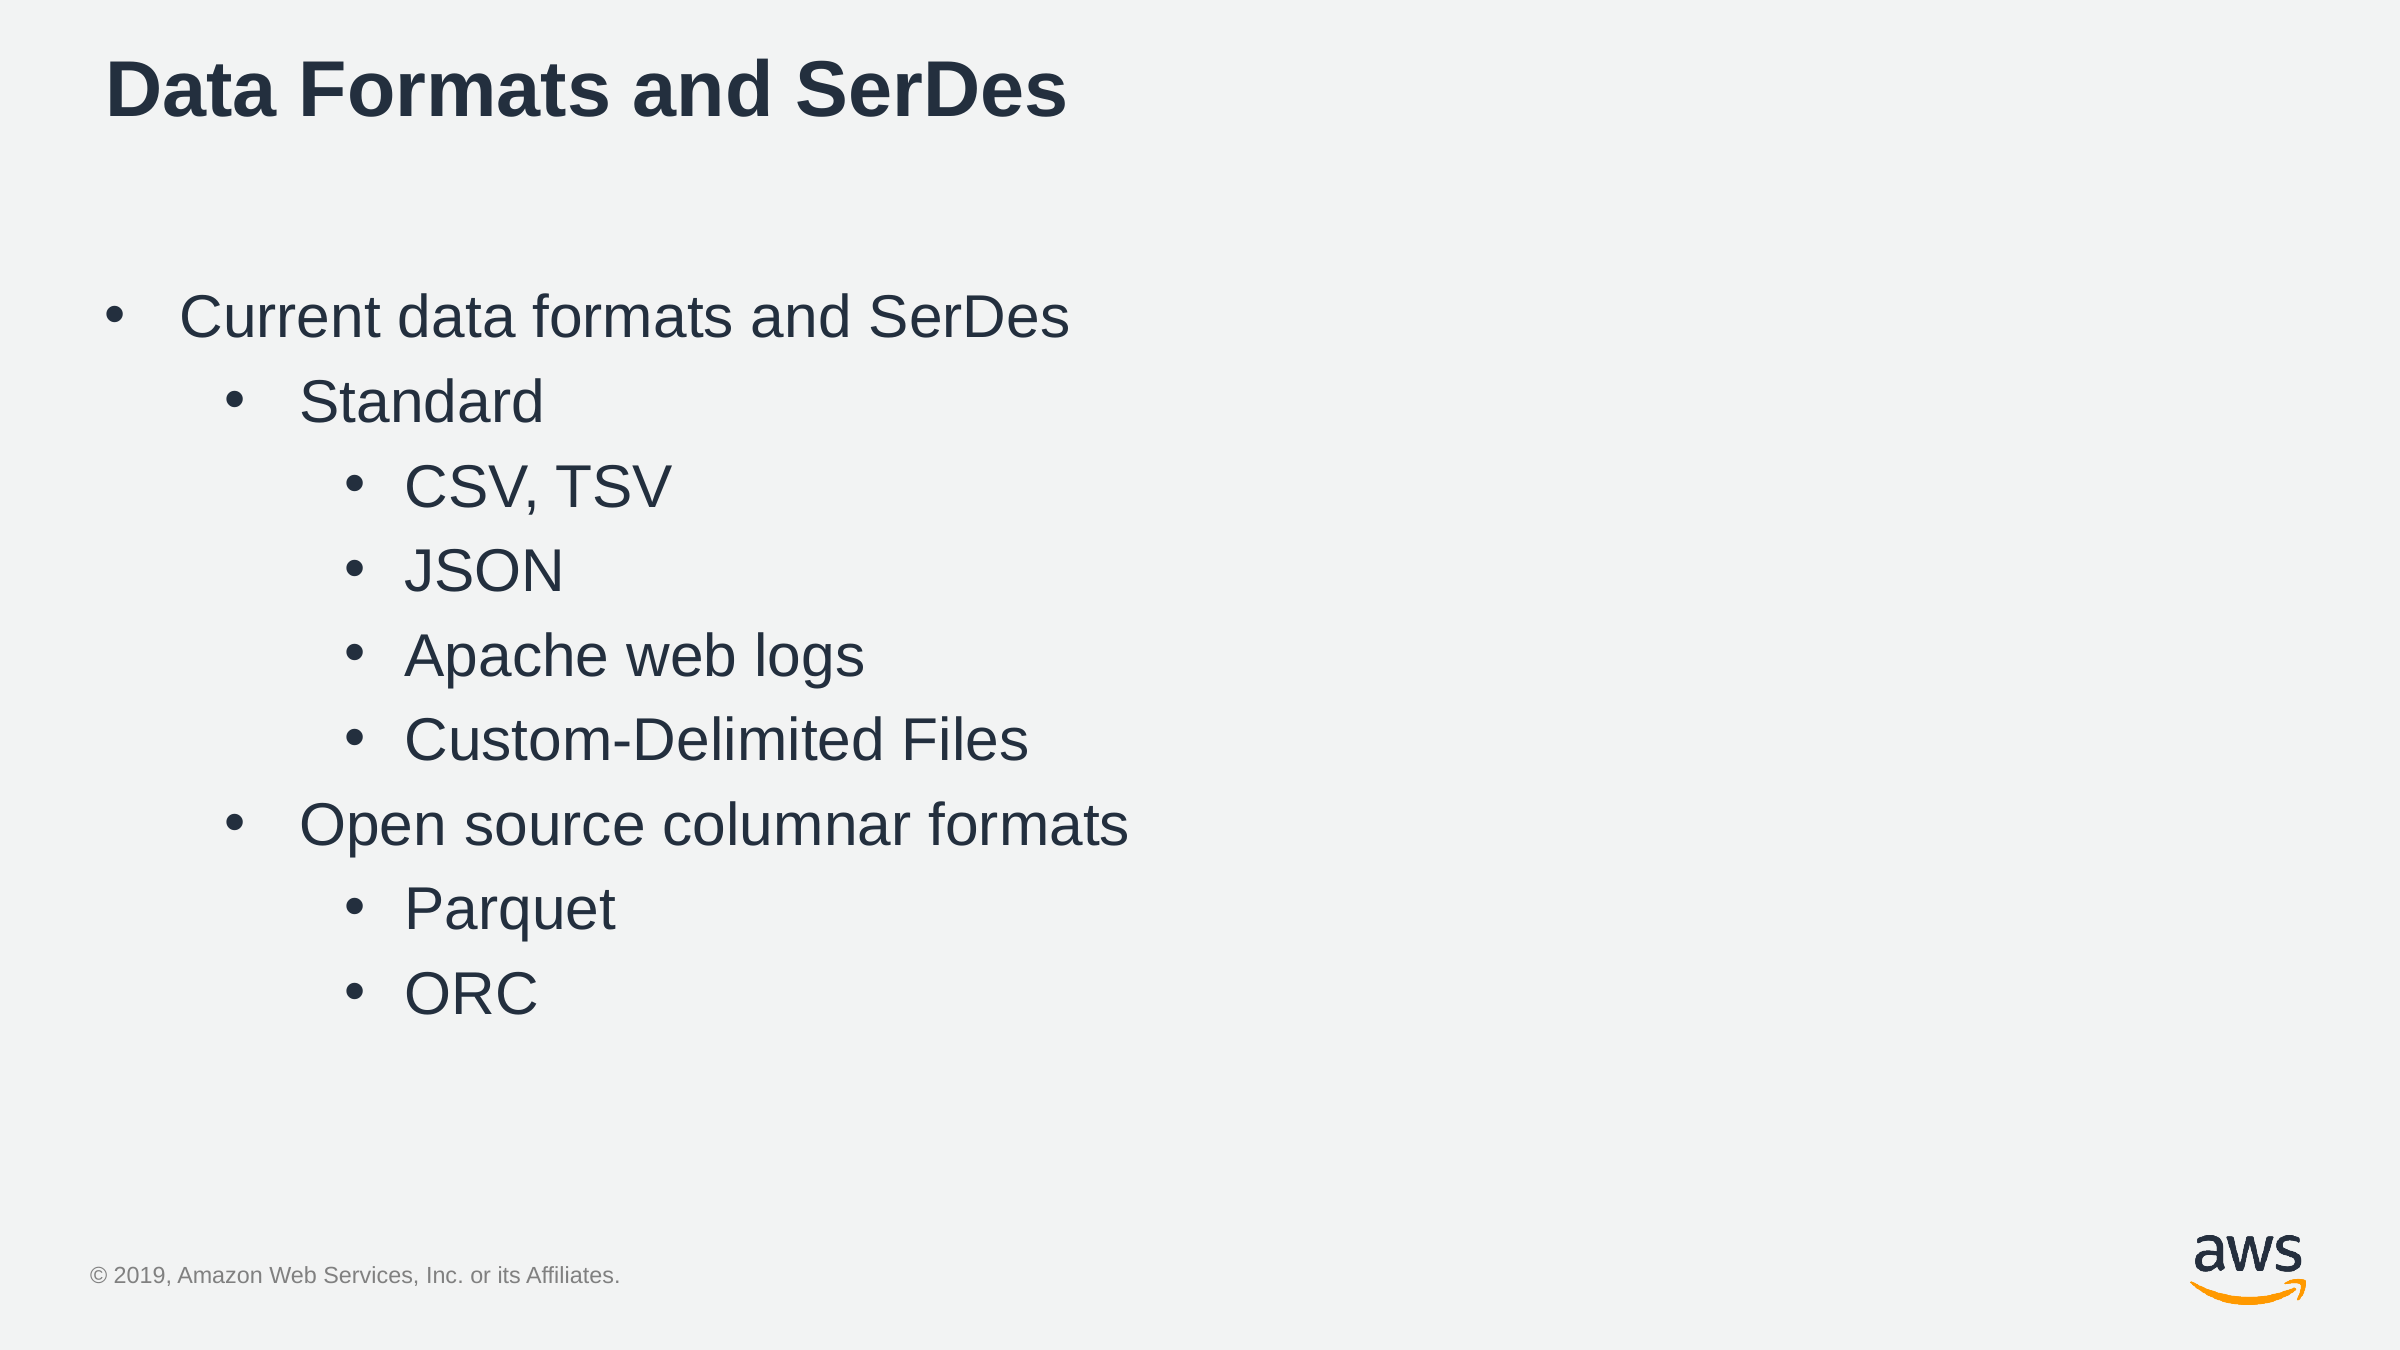

# Data Formats and SerDes
Current data formats and SerDes
Standard
CSV, TSV
JSON
Apache web logs
Custom-Delimited Files
Open source columnar formats
Parquet
ORC